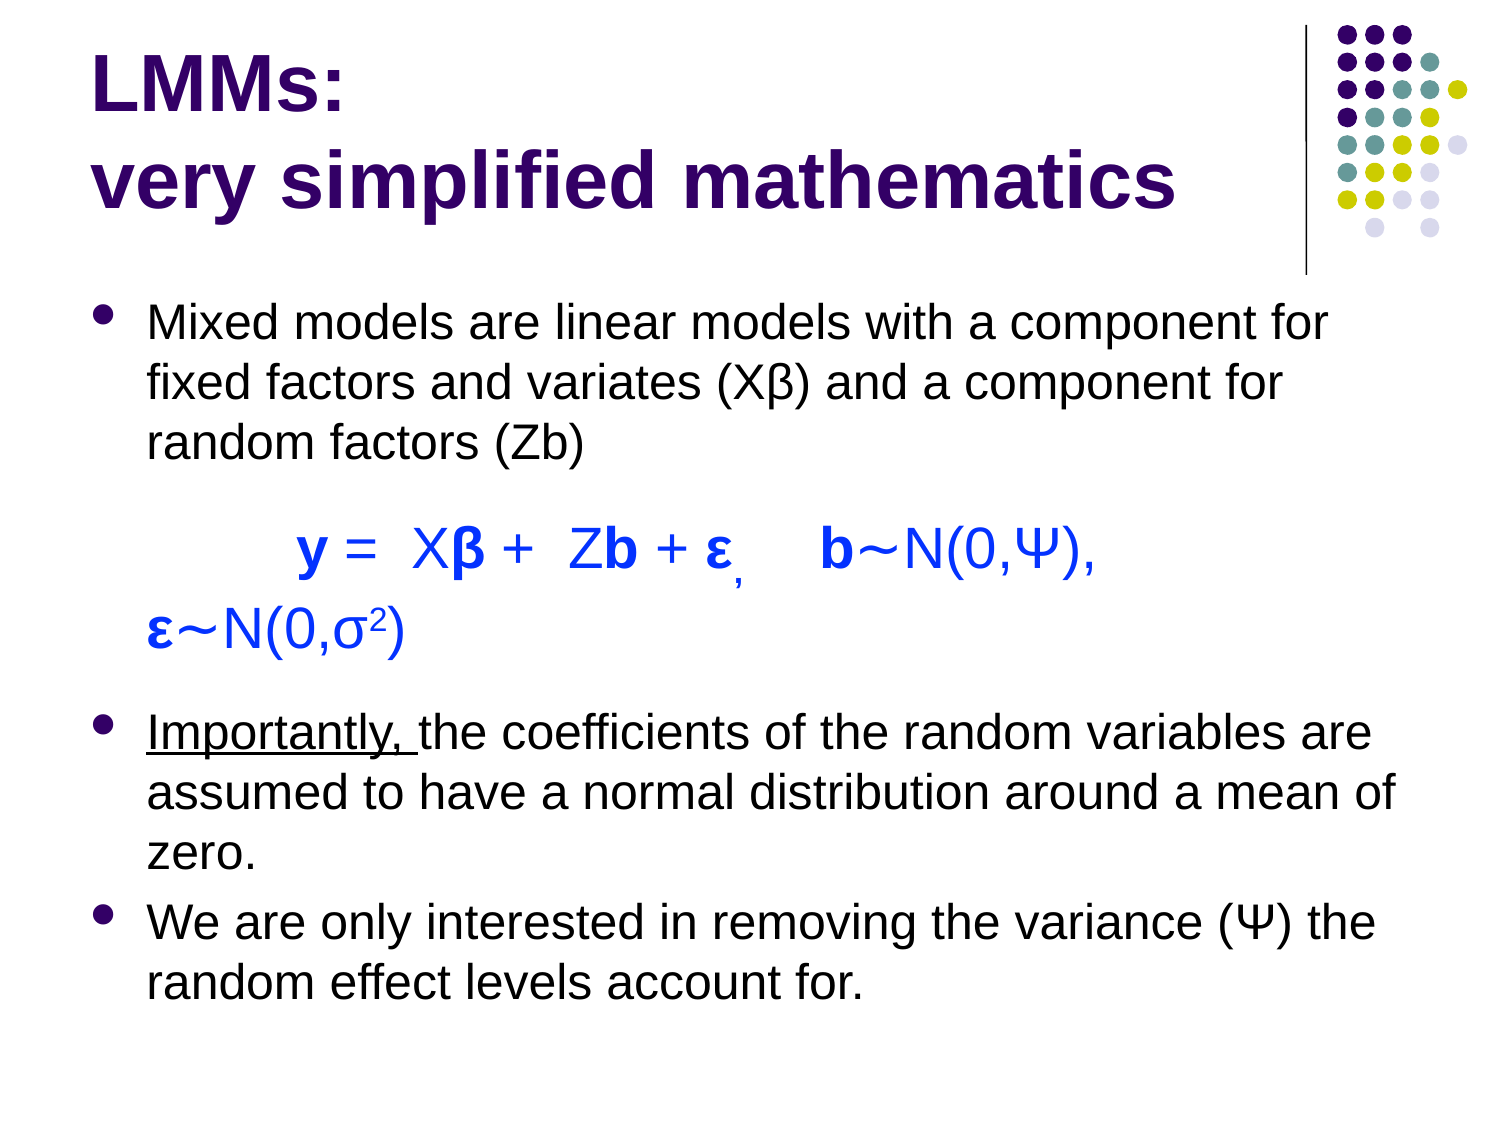

# LMMs: very simplified mathematics
Mixed models are linear models with a component for fixed factors and variates (Xβ) and a component for random factors (Zb)

		y =  Xβ +  Zb + ε,        b∼N(0,Ψ),    ε∼N(0,σ2)

Importantly, the coefficients of the random variables are assumed to have a normal distribution around a mean of zero.
We are only interested in removing the variance (Ψ) the random effect levels account for.